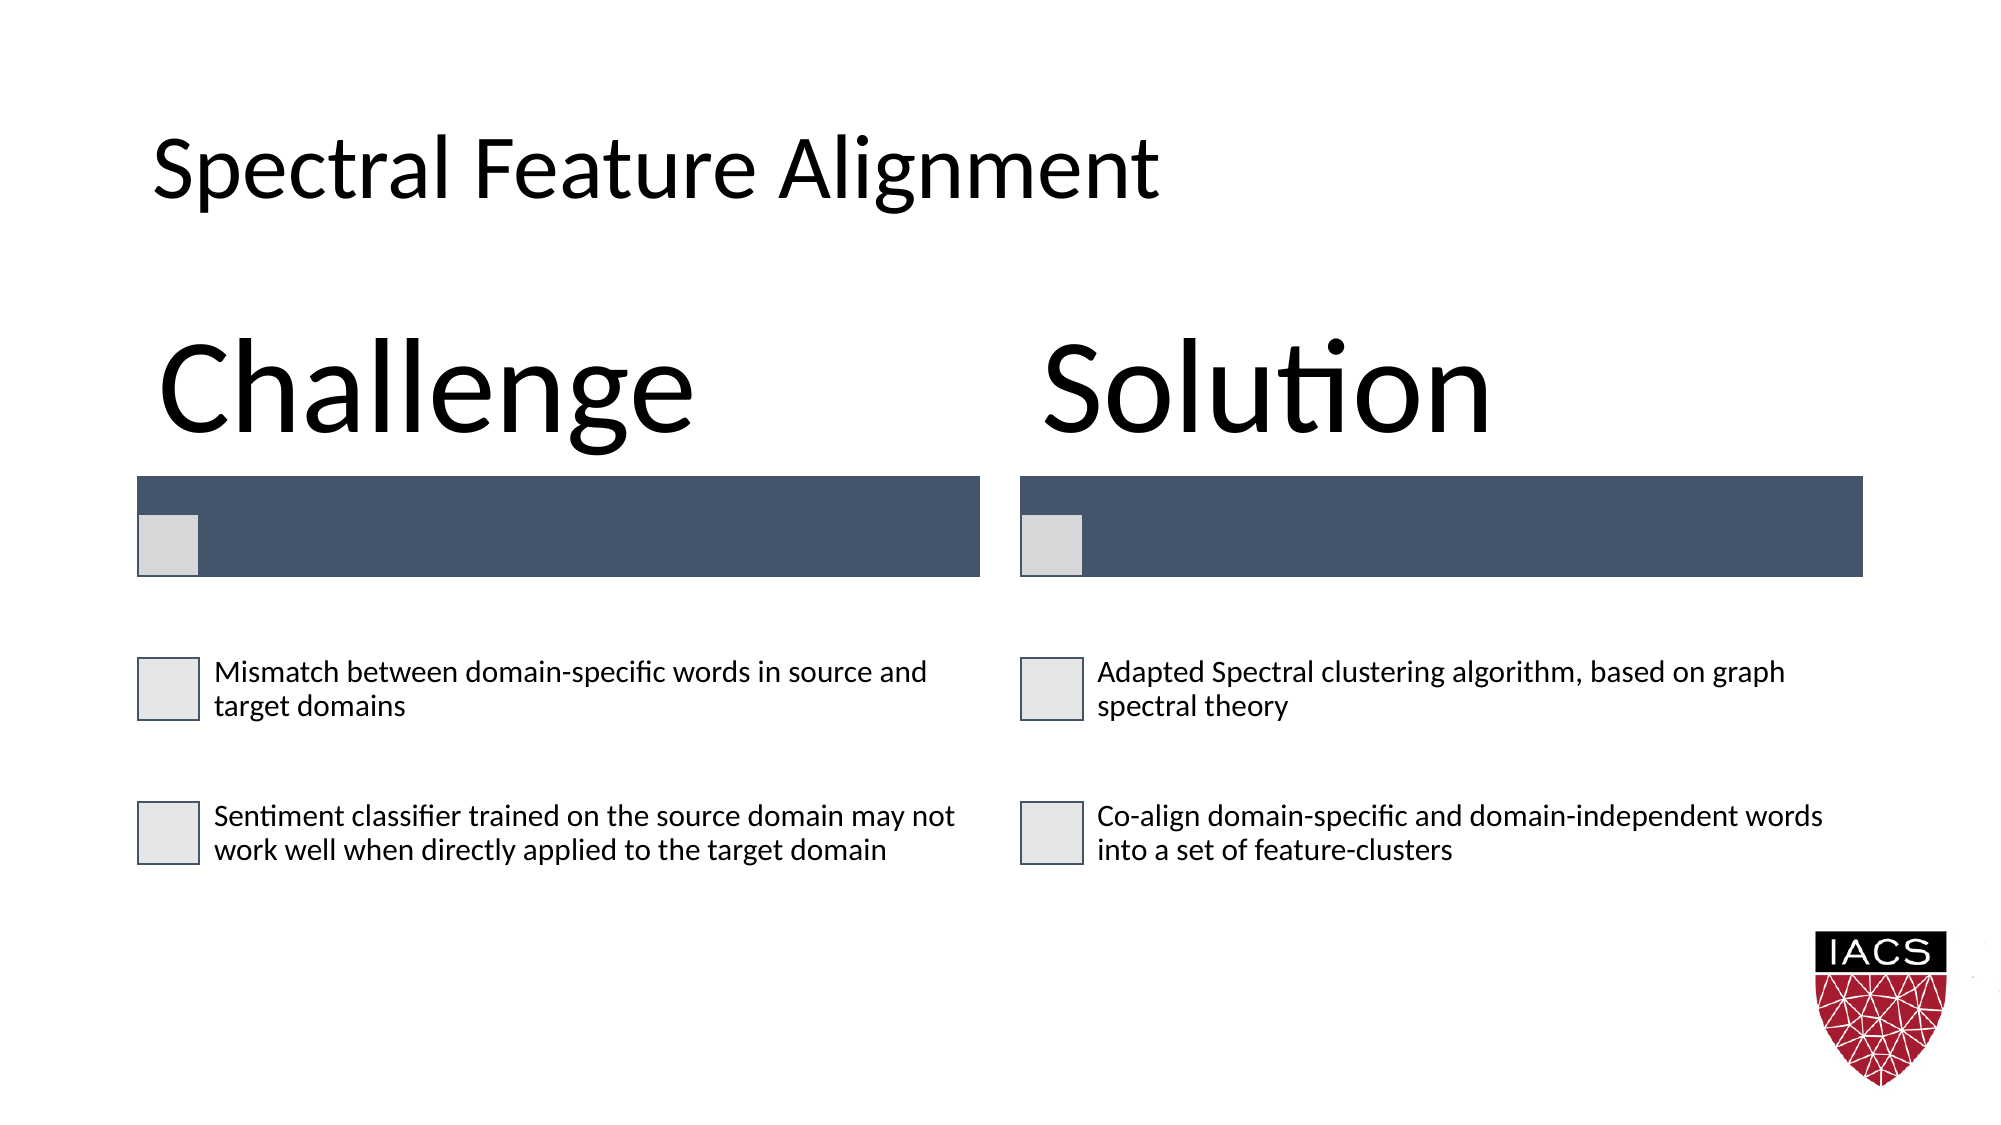

# Spectral Feature Alignment
Challenge
Mismatch between domain-specific words in source and target domains
Sentiment classifier trained on the source domain may not work well when directly applied to the target domain
Solution
Adapted Spectral clustering algorithm, based on graph spectral theory
Co-align domain-specific and domain-independent words into a set of feature-clusters